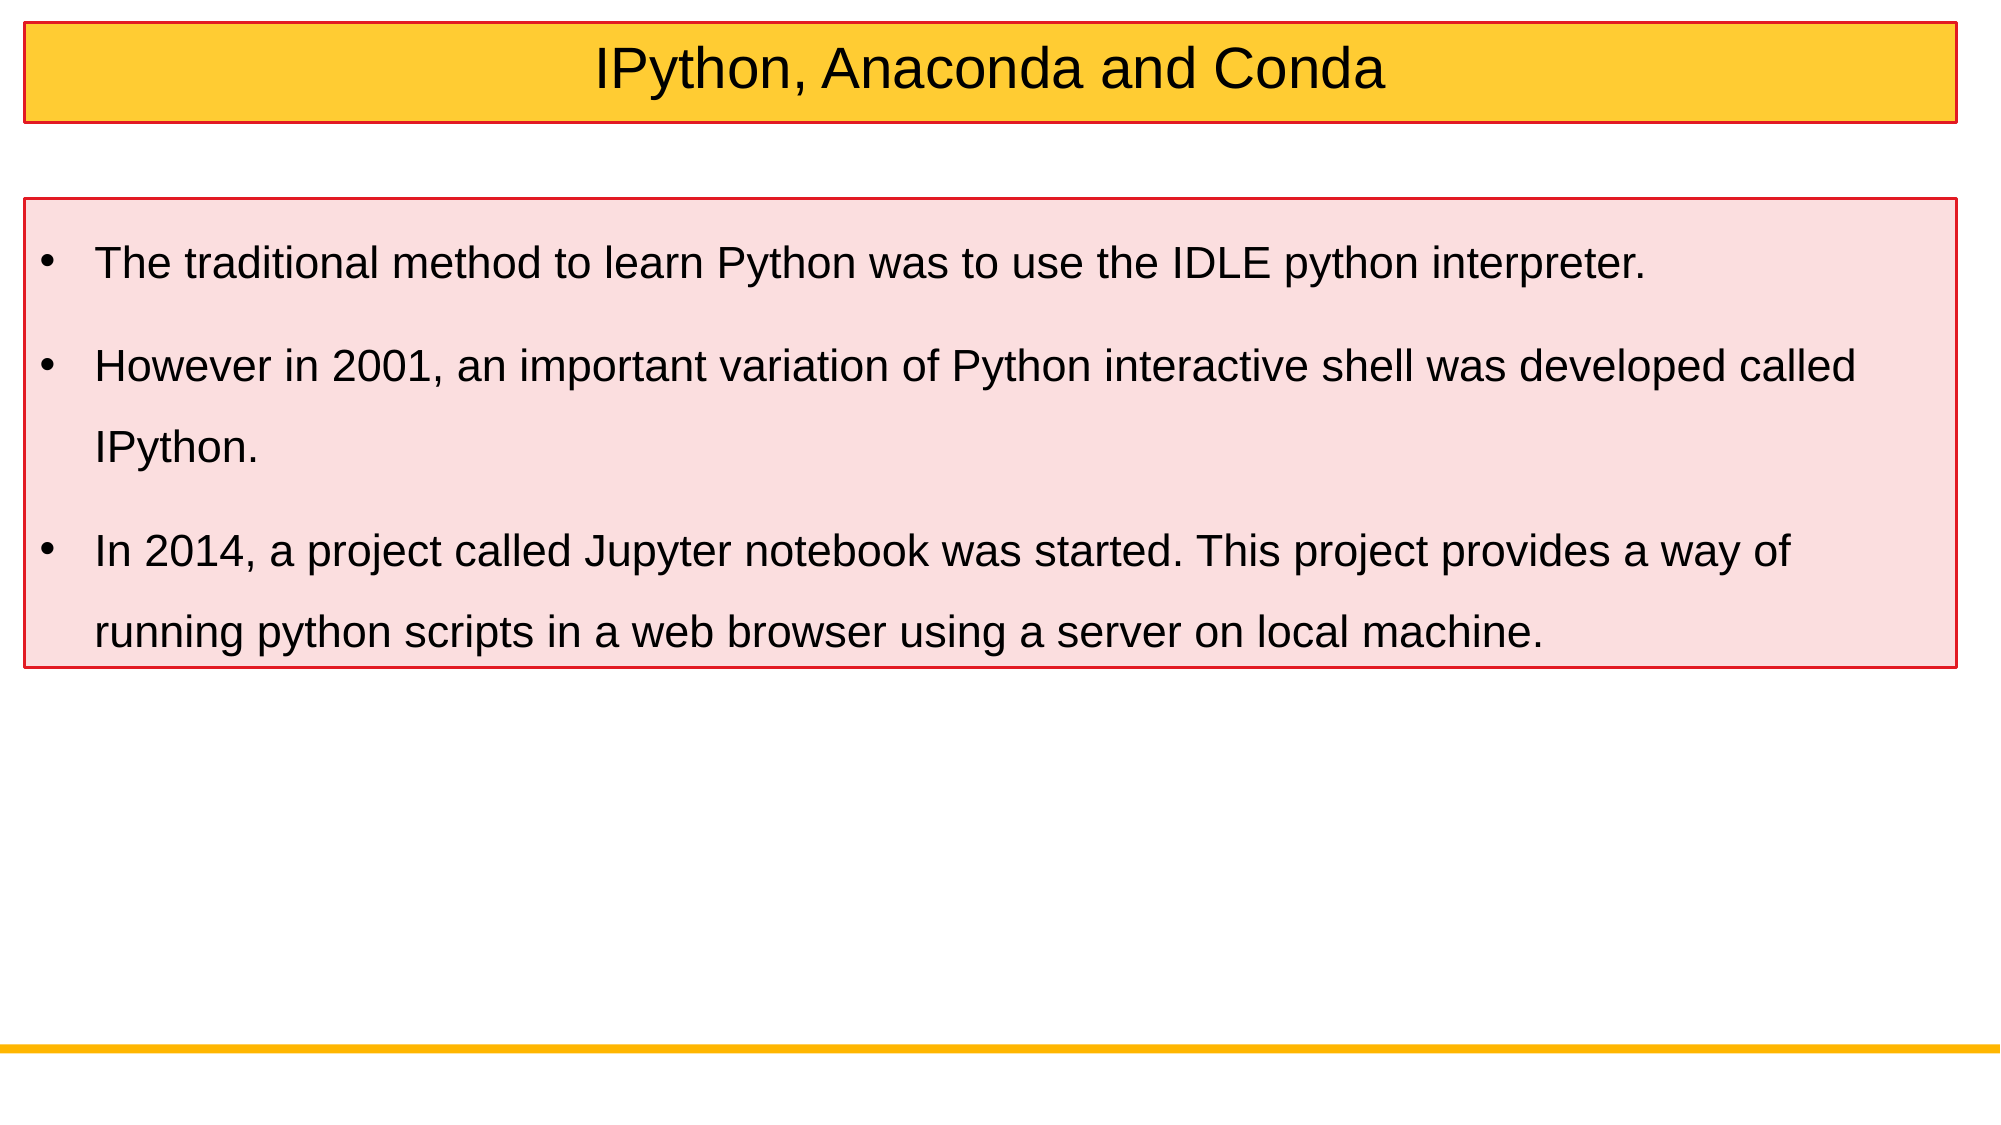

IPython, Anaconda and Conda
The traditional method to learn Python was to use the IDLE python interpreter.
However in 2001, an important variation of Python interactive shell was developed called IPython.
In 2014, a project called Jupyter notebook was started. This project provides a way of running python scripts in a web browser using a server on local machine.